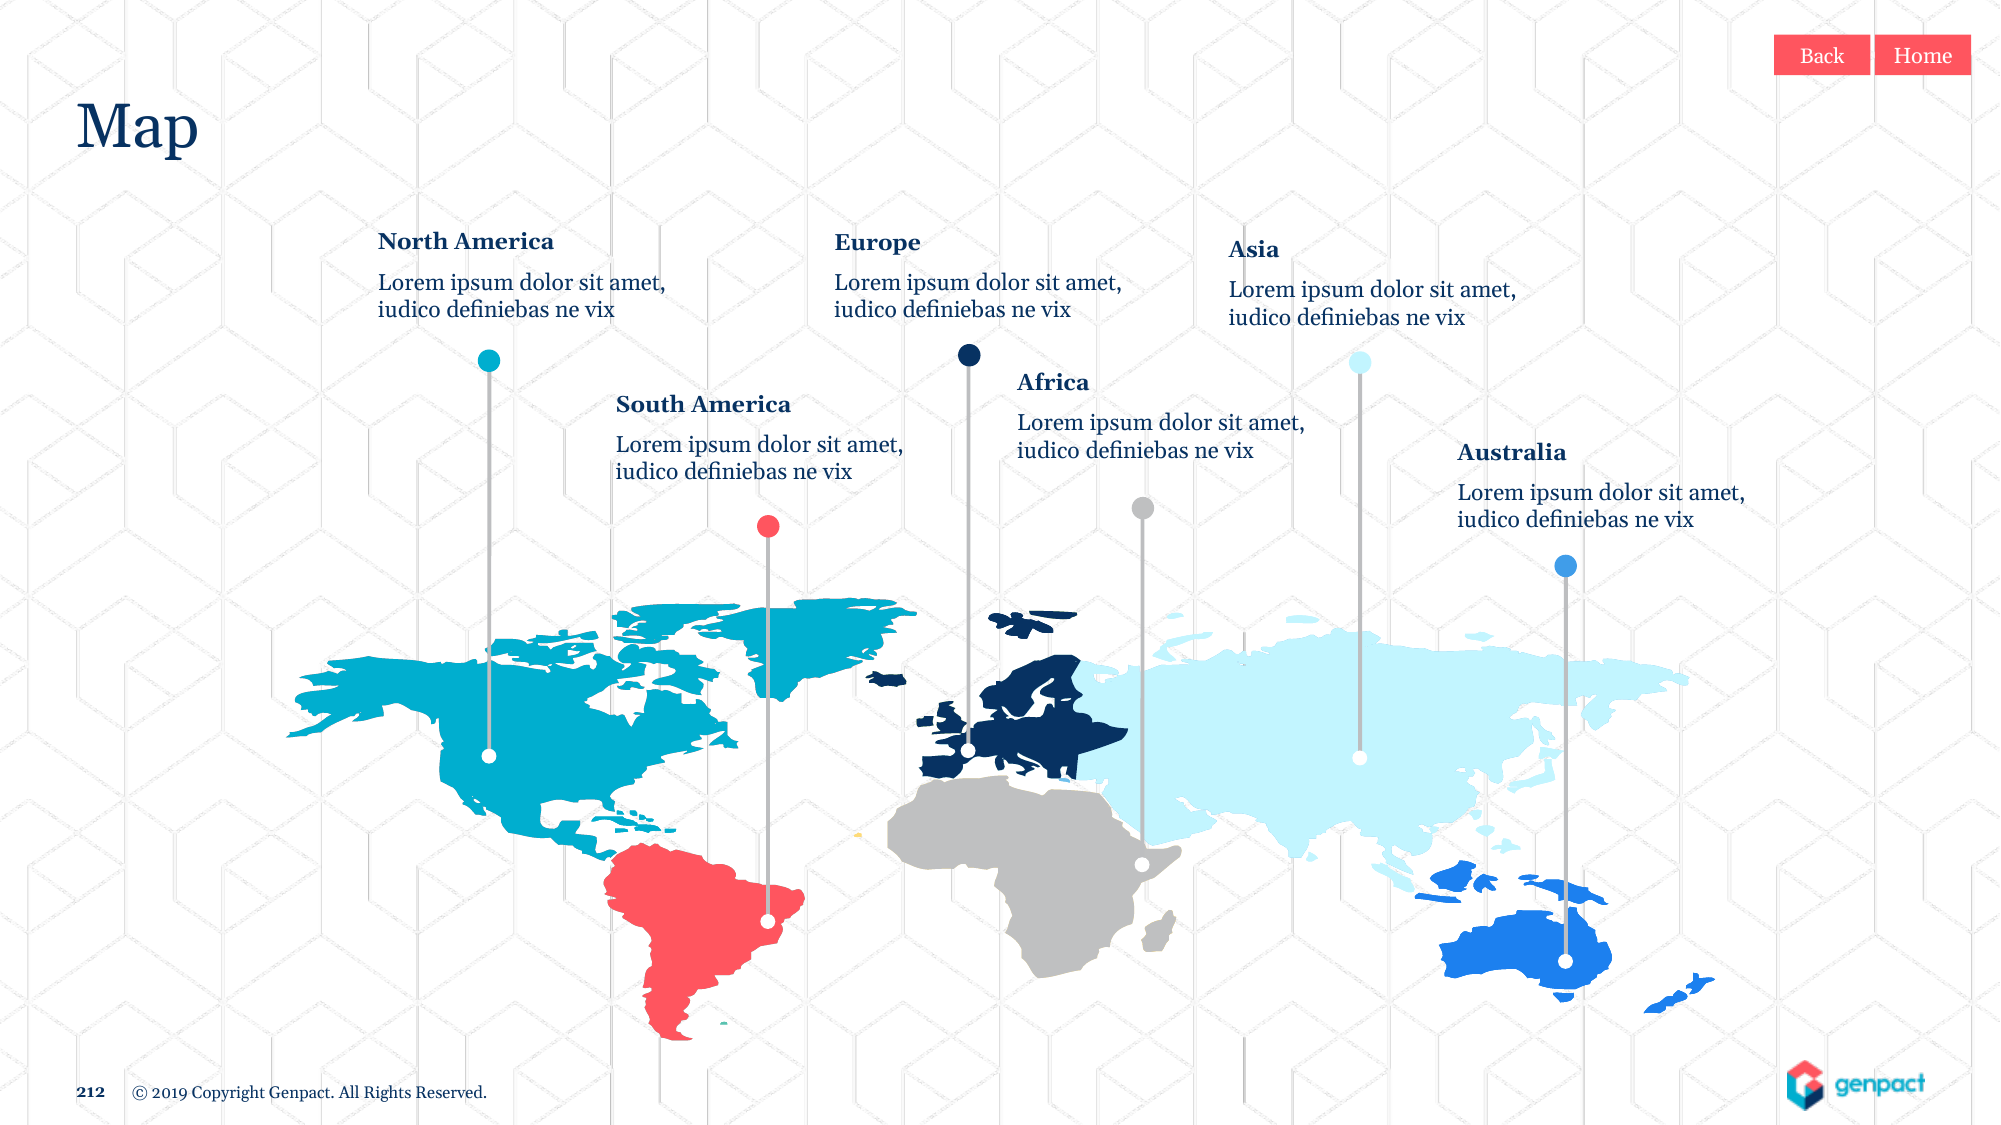

Back
Home
Map
North America
Lorem ipsum dolor sit amet, iudico definiebas ne vix
Europe
Lorem ipsum dolor sit amet, iudico definiebas ne vix
Asia
Lorem ipsum dolor sit amet, iudico definiebas ne vix

Africa
Lorem ipsum dolor sit amet, iudico definiebas ne vix
South America
Lorem ipsum dolor sit amet, iudico definiebas ne vix
Australia
Lorem ipsum dolor sit amet, iudico definiebas ne vix